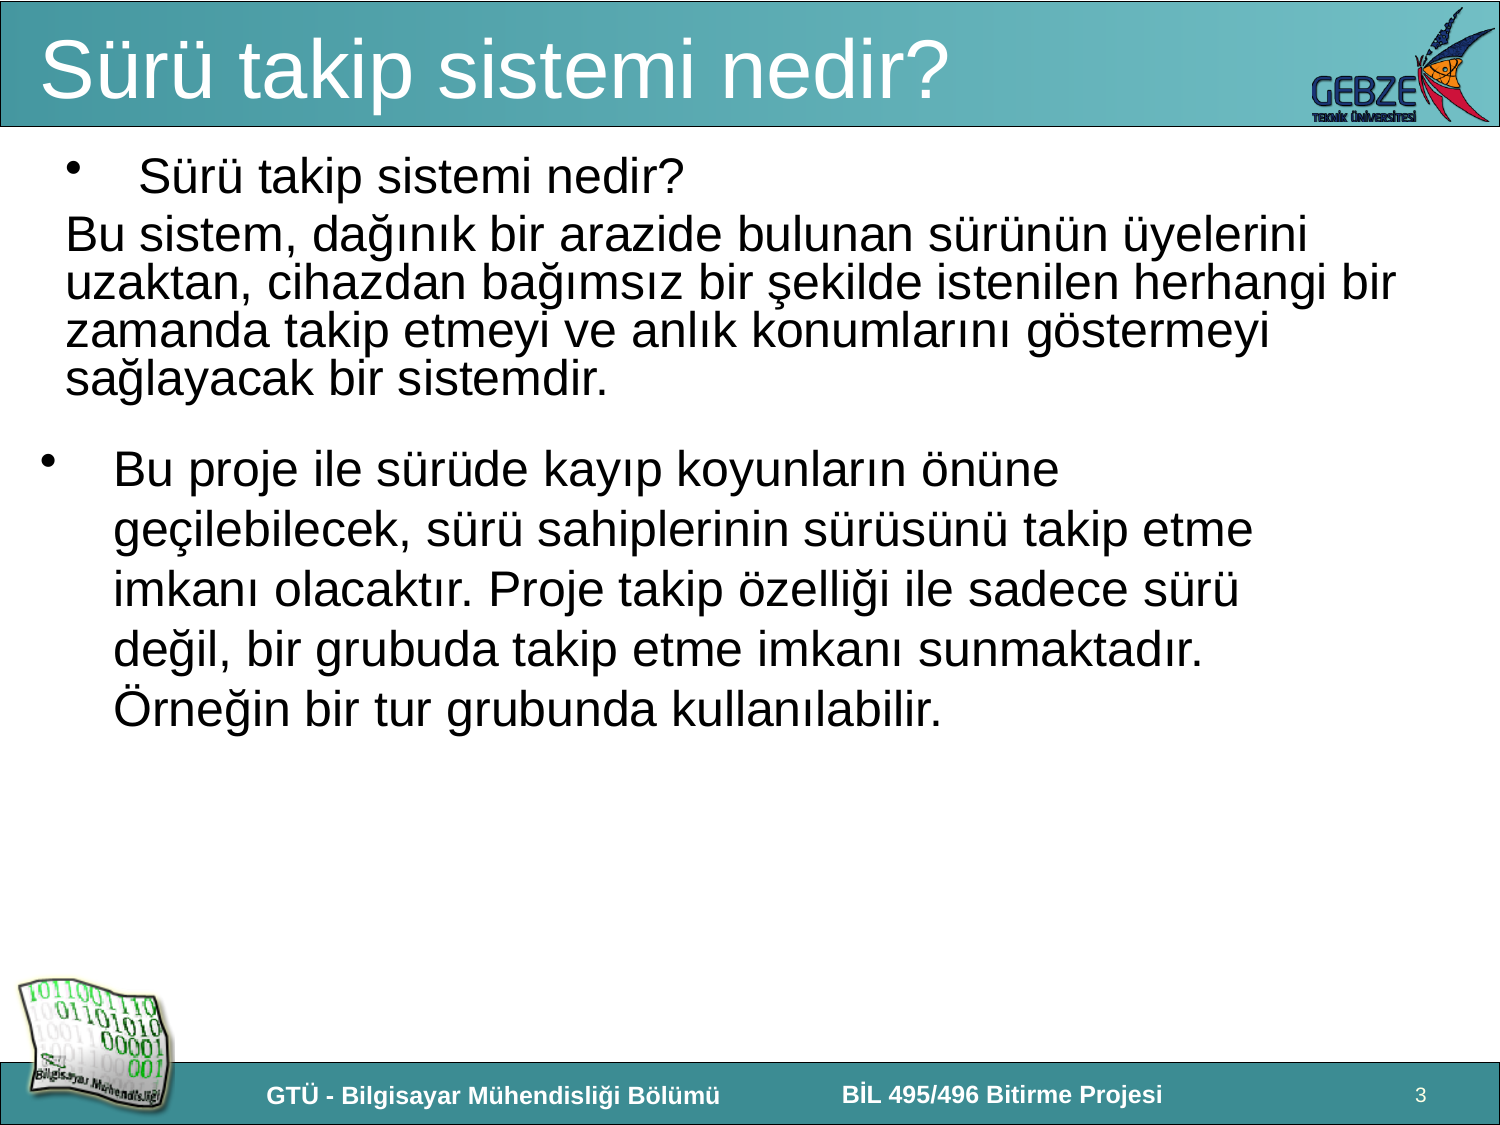

# Sürü takip sistemi nedir?
Sürü takip sistemi nedir?
Bu sistem, dağınık bir arazide bulunan sürünün üyelerini uzaktan, cihazdan bağımsız bir şekilde istenilen herhangi bir zamanda takip etmeyi ve anlık konumlarını göstermeyi sağlayacak bir sistemdir.
Bu proje ile sürüde kayıp koyunların önüne geçilebilecek, sürü sahiplerinin sürüsünü takip etme imkanı olacaktır. Proje takip özelliği ile sadece sürü değil, bir grubuda takip etme imkanı sunmaktadır. Örneğin bir tur grubunda kullanılabilir.

3